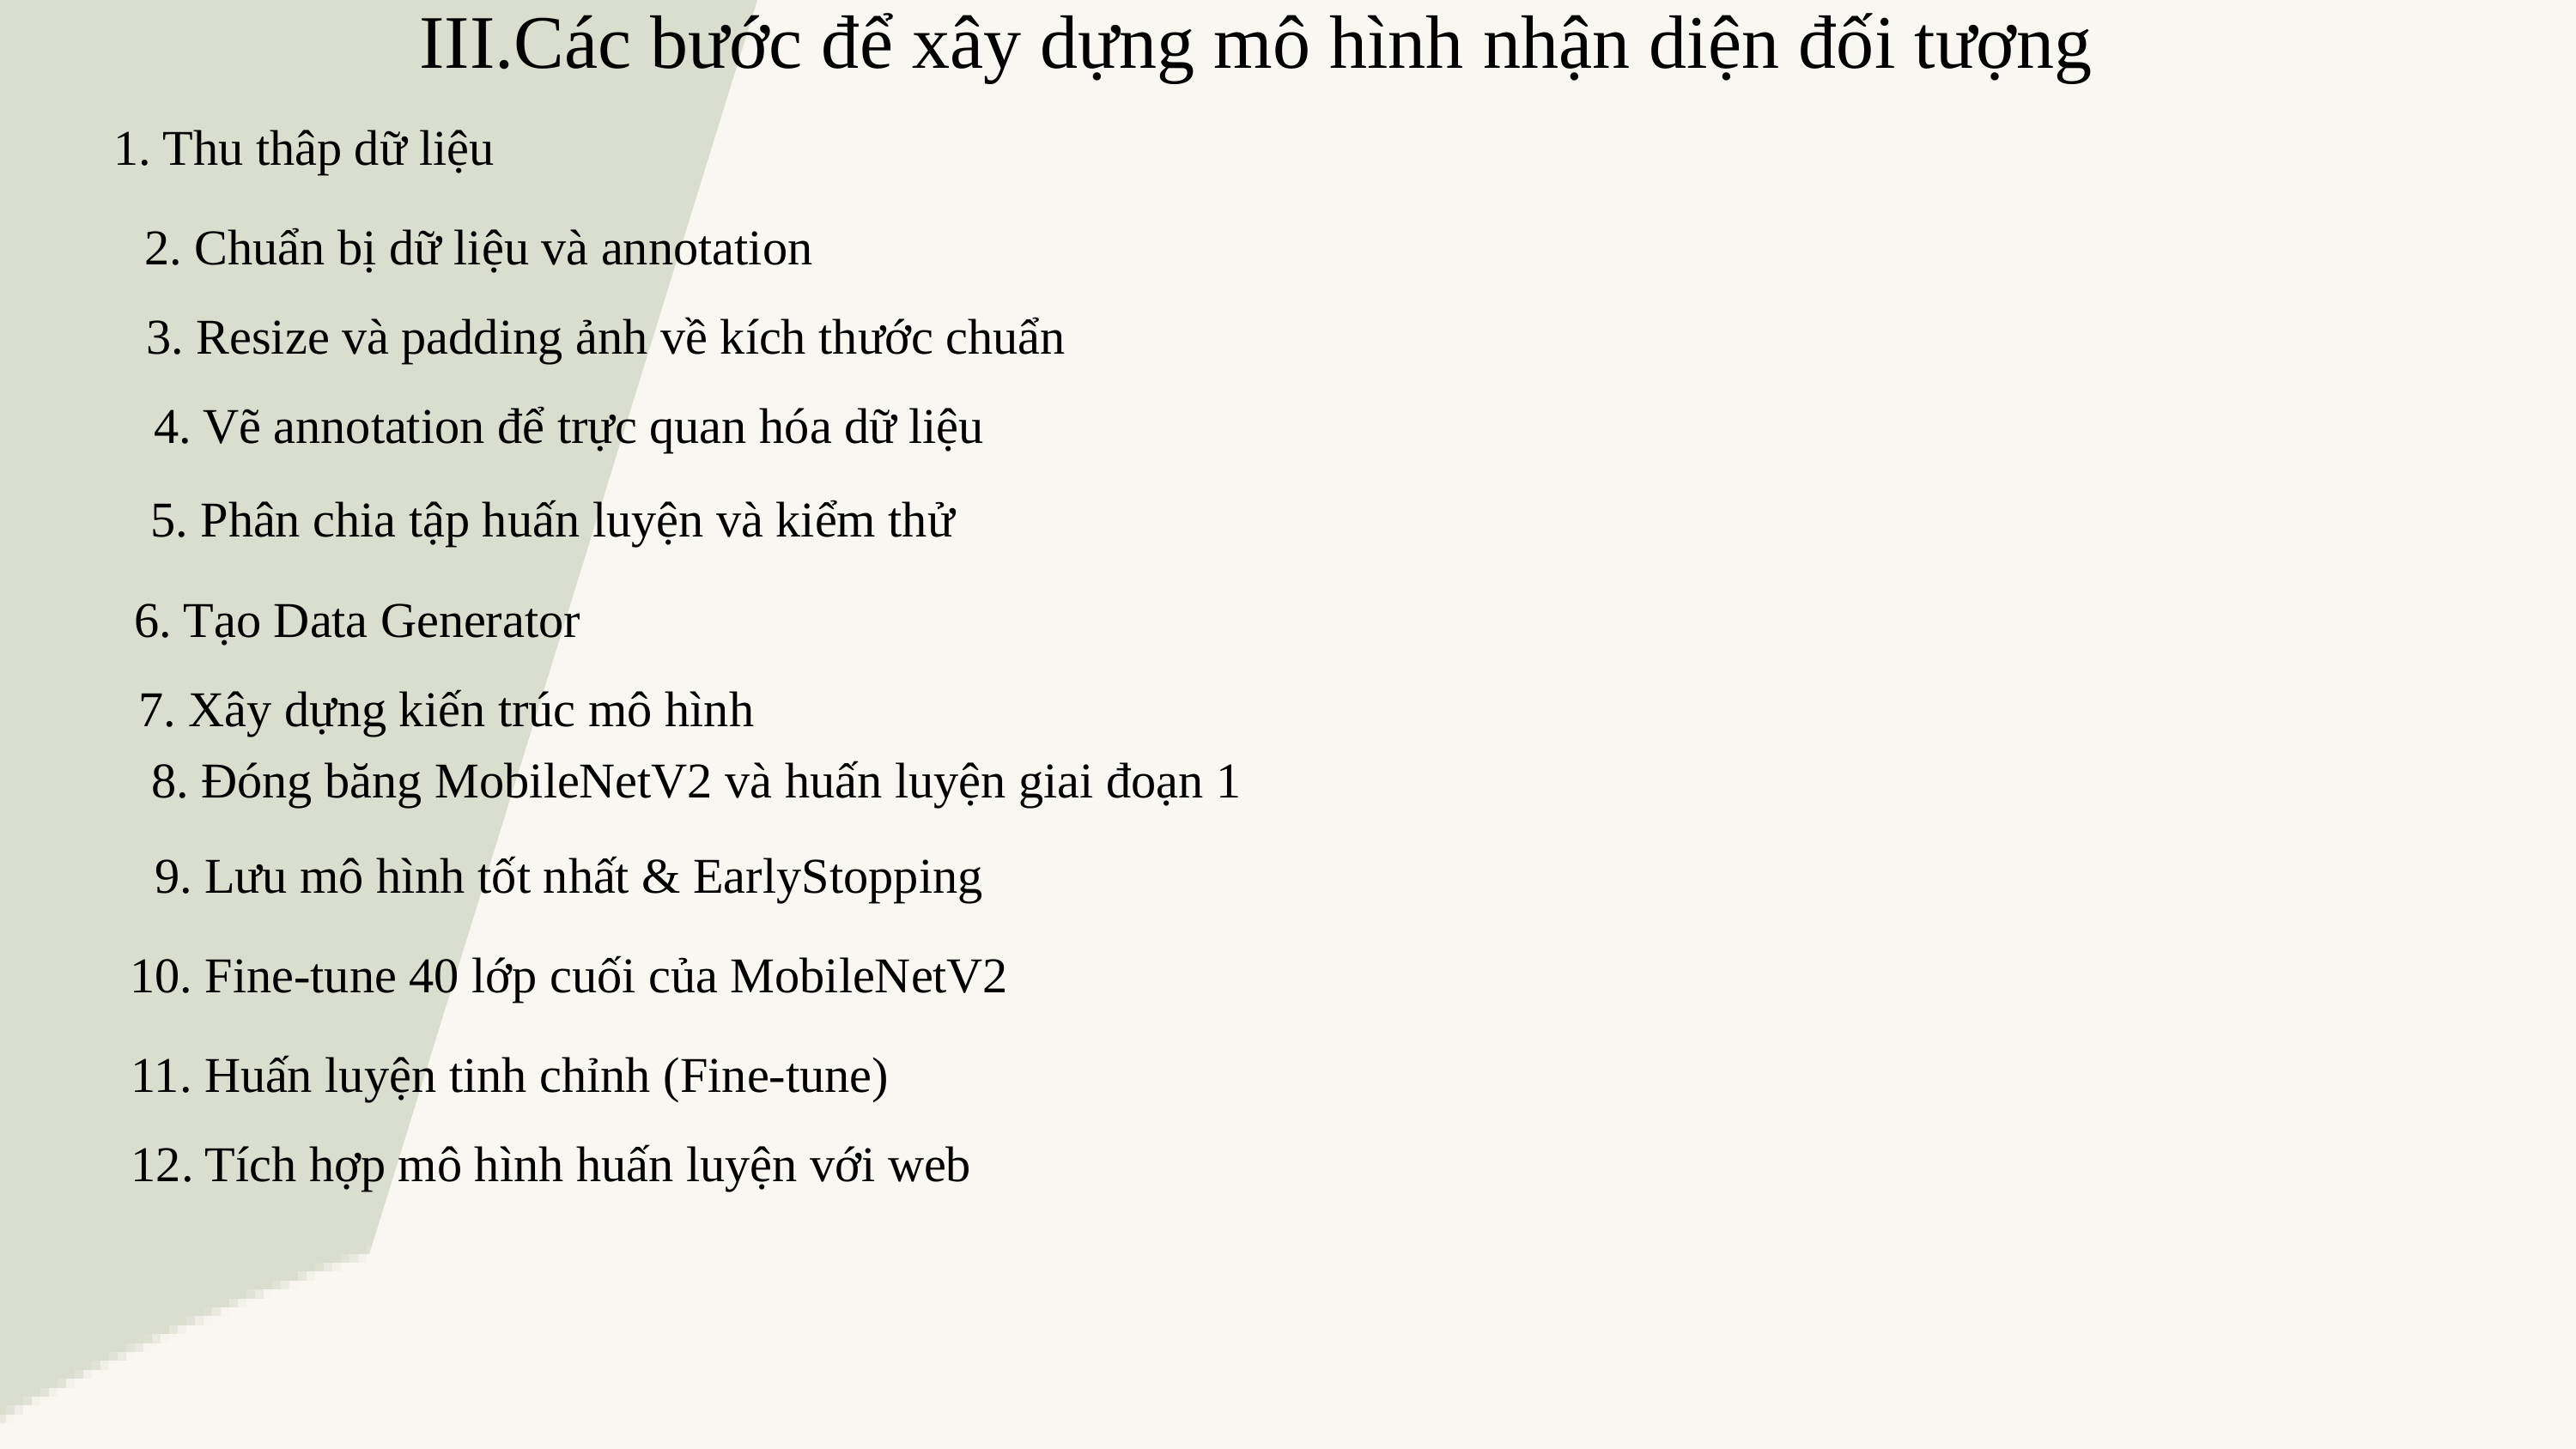

III.Các bước để xây dựng mô hình nhận diện đối tượng
1. Thu thâp dữ liệu
2. Chuẩn bị dữ liệu và annotation
3. Resize và padding ảnh về kích thước chuẩn
4. Vẽ annotation để trực quan hóa dữ liệu
5. Phân chia tập huấn luyện và kiểm thử
6. Tạo Data Generator
7. Xây dựng kiến trúc mô hình
8. Đóng băng MobileNetV2 và huấn luyện giai đoạn 1
9. Lưu mô hình tốt nhất & EarlyStopping
10. Fine-tune 40 lớp cuối của MobileNetV2
11. Huấn luyện tinh chỉnh (Fine-tune)
12. Tích hợp mô hình huấn luyện với web